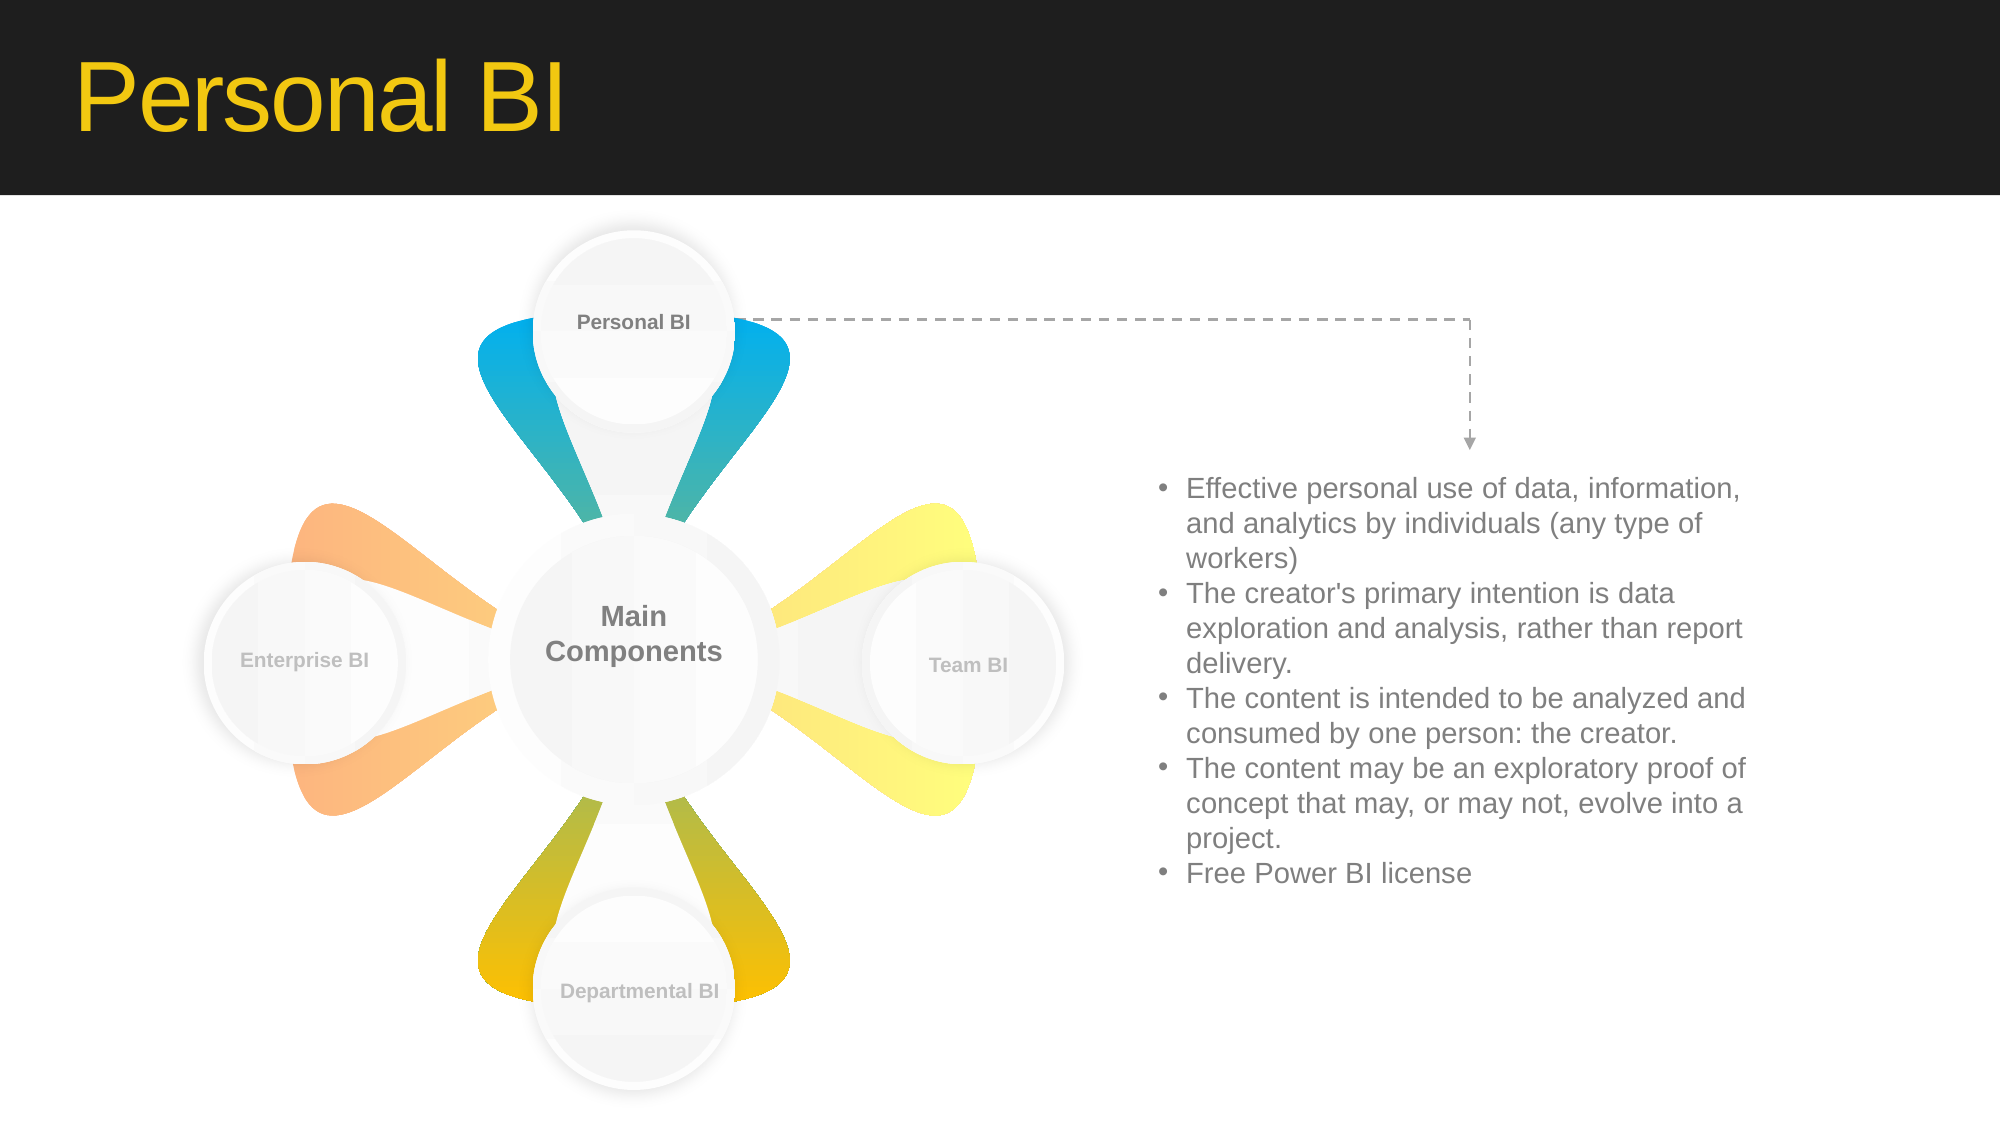

# Personal BI

Personal BI

Main
Components
Enterprise BI
Team BI

Departmental BI
Effective personal use of data, information, and analytics by individuals (any type of workers)
The creator's primary intention is data exploration and analysis, rather than report delivery.
The content is intended to be analyzed and consumed by one person: the creator.
The content may be an exploratory proof of concept that may, or may not, evolve into a project.
Free Power BI license